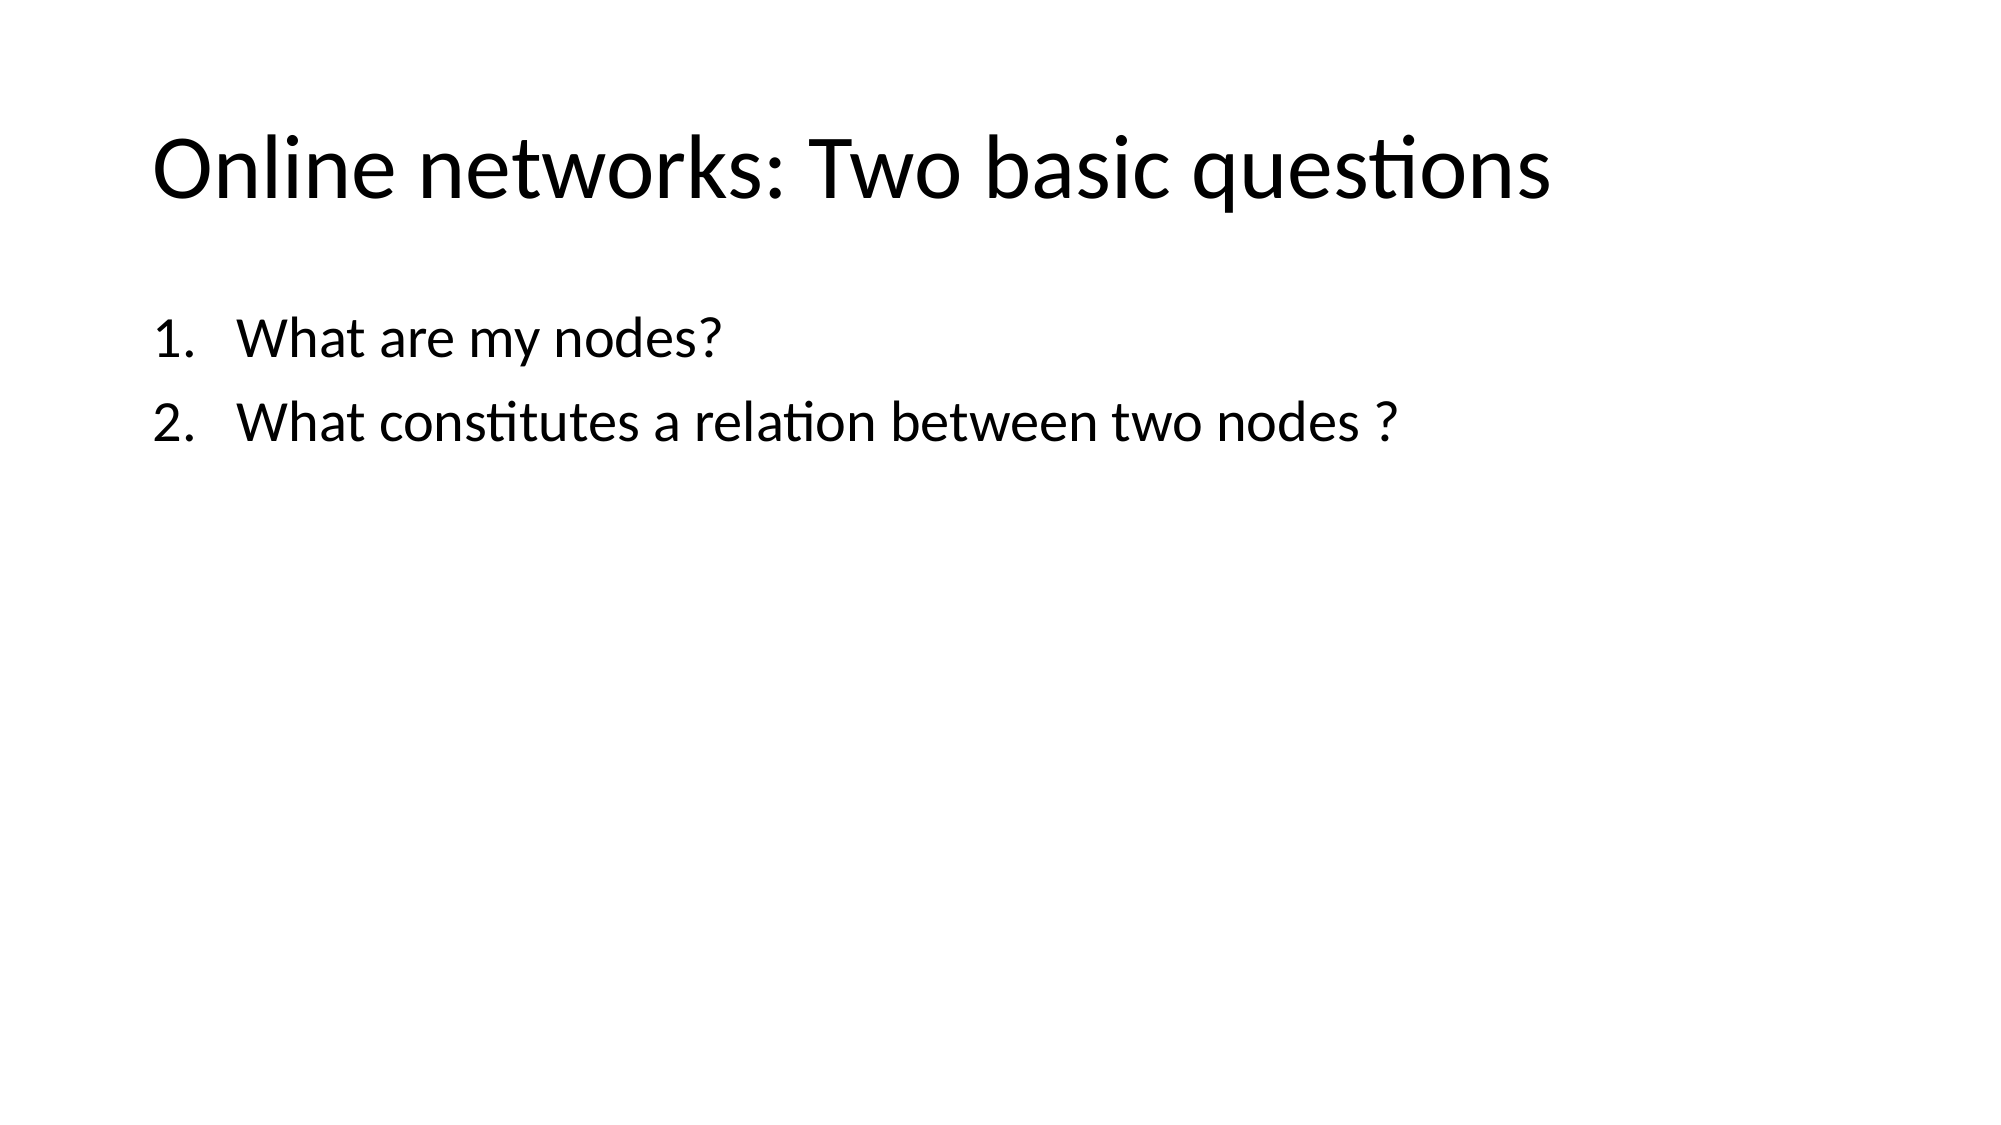

# Online networks: Two basic questions
What are my nodes?
What constitutes a relation between two nodes ?